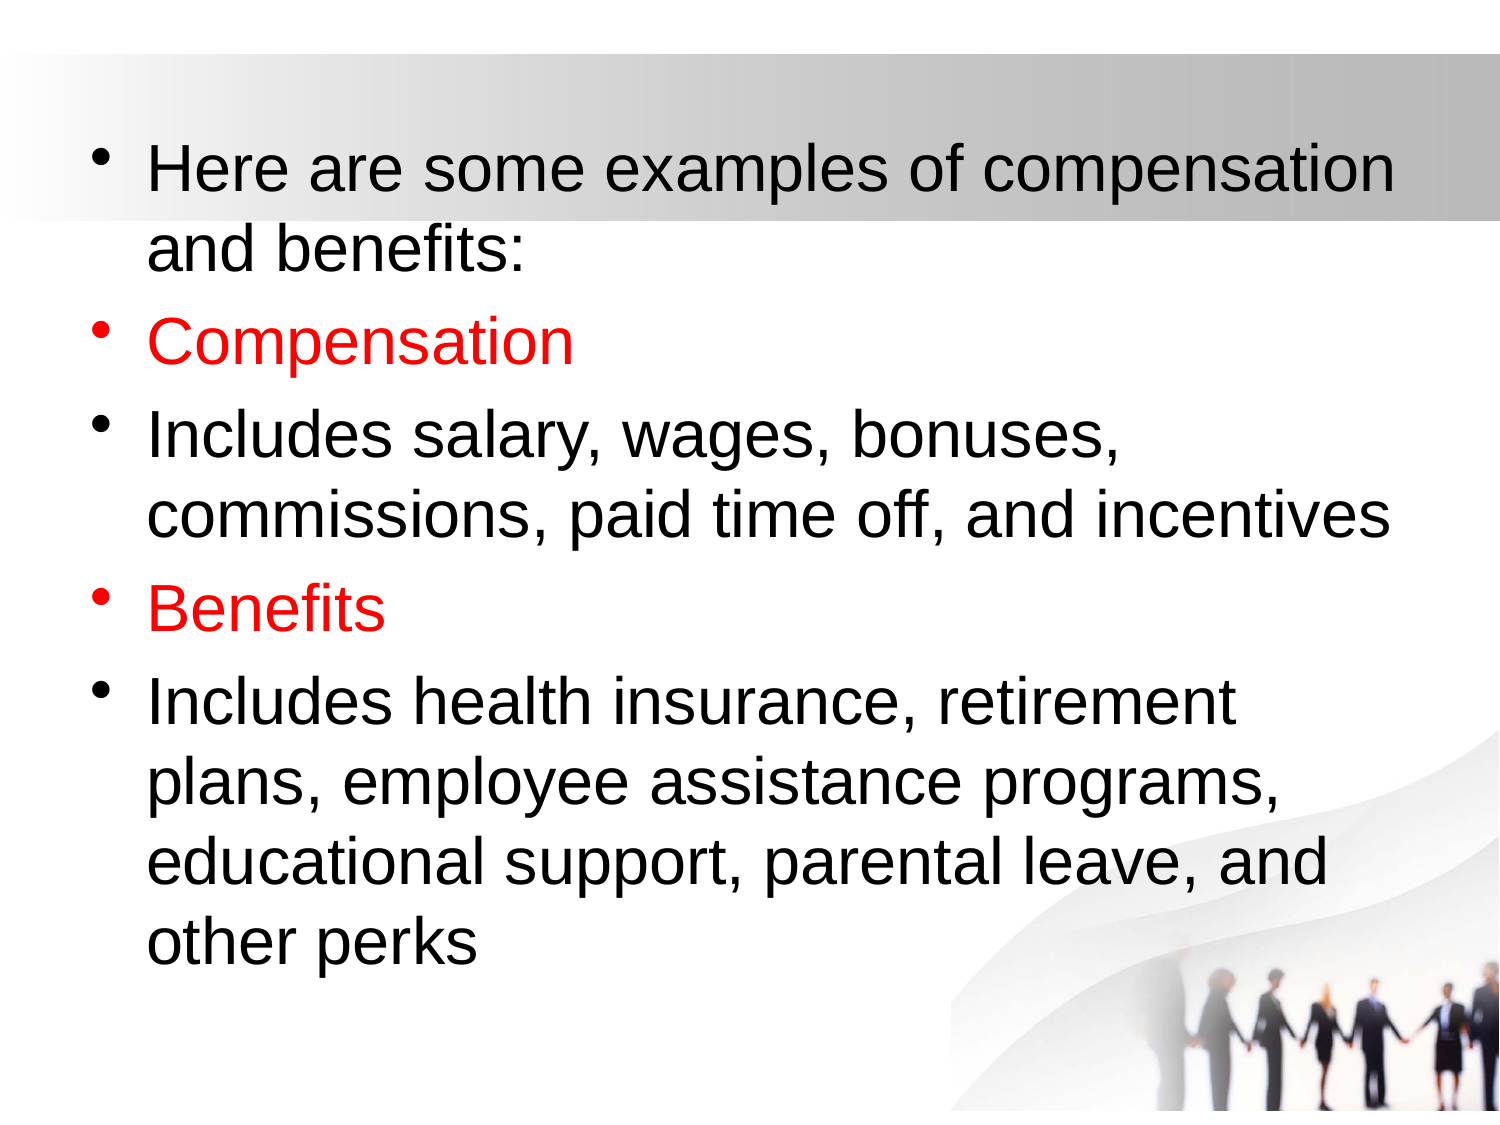

Here are some examples of compensation and benefits:
Compensation
Includes salary, wages, bonuses, commissions, paid time off, and incentives
Benefits
Includes health insurance, retirement plans, employee assistance programs, educational support, parental leave, and other perks